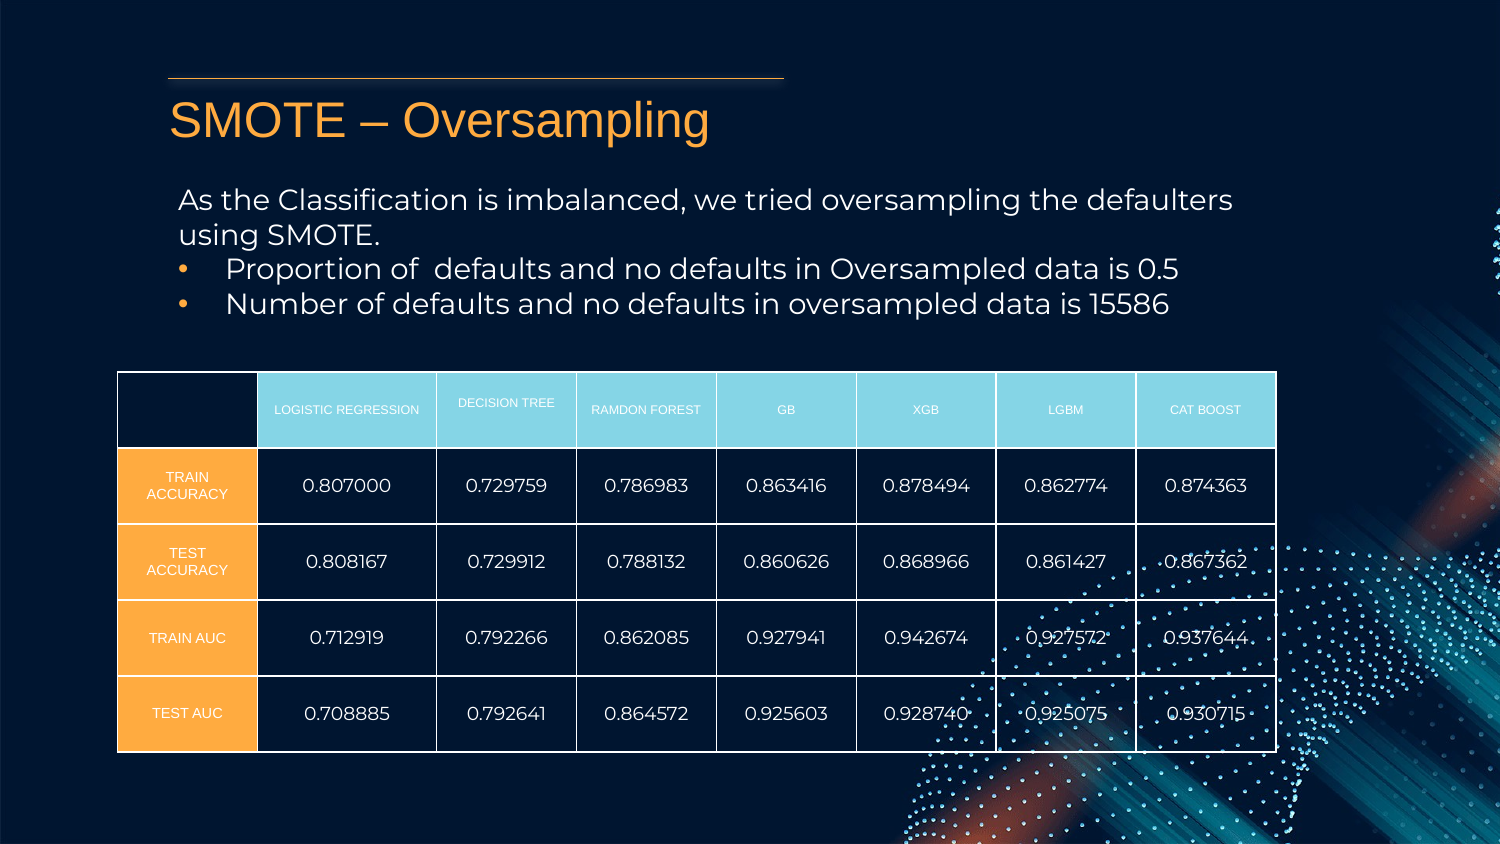

# SMOTE – Oversampling
As the Classification is imbalanced, we tried oversampling the defaulters using SMOTE.
Proportion of  defaults and no defaults in Oversampled data is 0.5
Number of defaults and no defaults in oversampled data is 15586

|  | LOGISTIC REGRESSION | DECISION TREE | RAMDON FOREST | GB | XGB | LGBM | CAT BOOST |
| --- | --- | --- | --- | --- | --- | --- | --- |
| TRAIN ACCURACY | 0.807000 | 0.729759 | 0.786983 | 0.863416 | 0.878494 | 0.862774 | 0.874363 |
| TEST ACCURACY | 0.808167 | 0.729912 | 0.788132 | 0.860626 | 0.868966 | 0.861427 | 0.867362 |
| TRAIN AUC | 0.712919 | 0.792266 | 0.862085 | 0.927941 | 0.942674 | 0.927572 | 0.937644 |
| TEST AUC | 0.708885 | 0.792641 | 0.864572 | 0.925603 | 0.928740 | 0.925075 | 0.930715 |